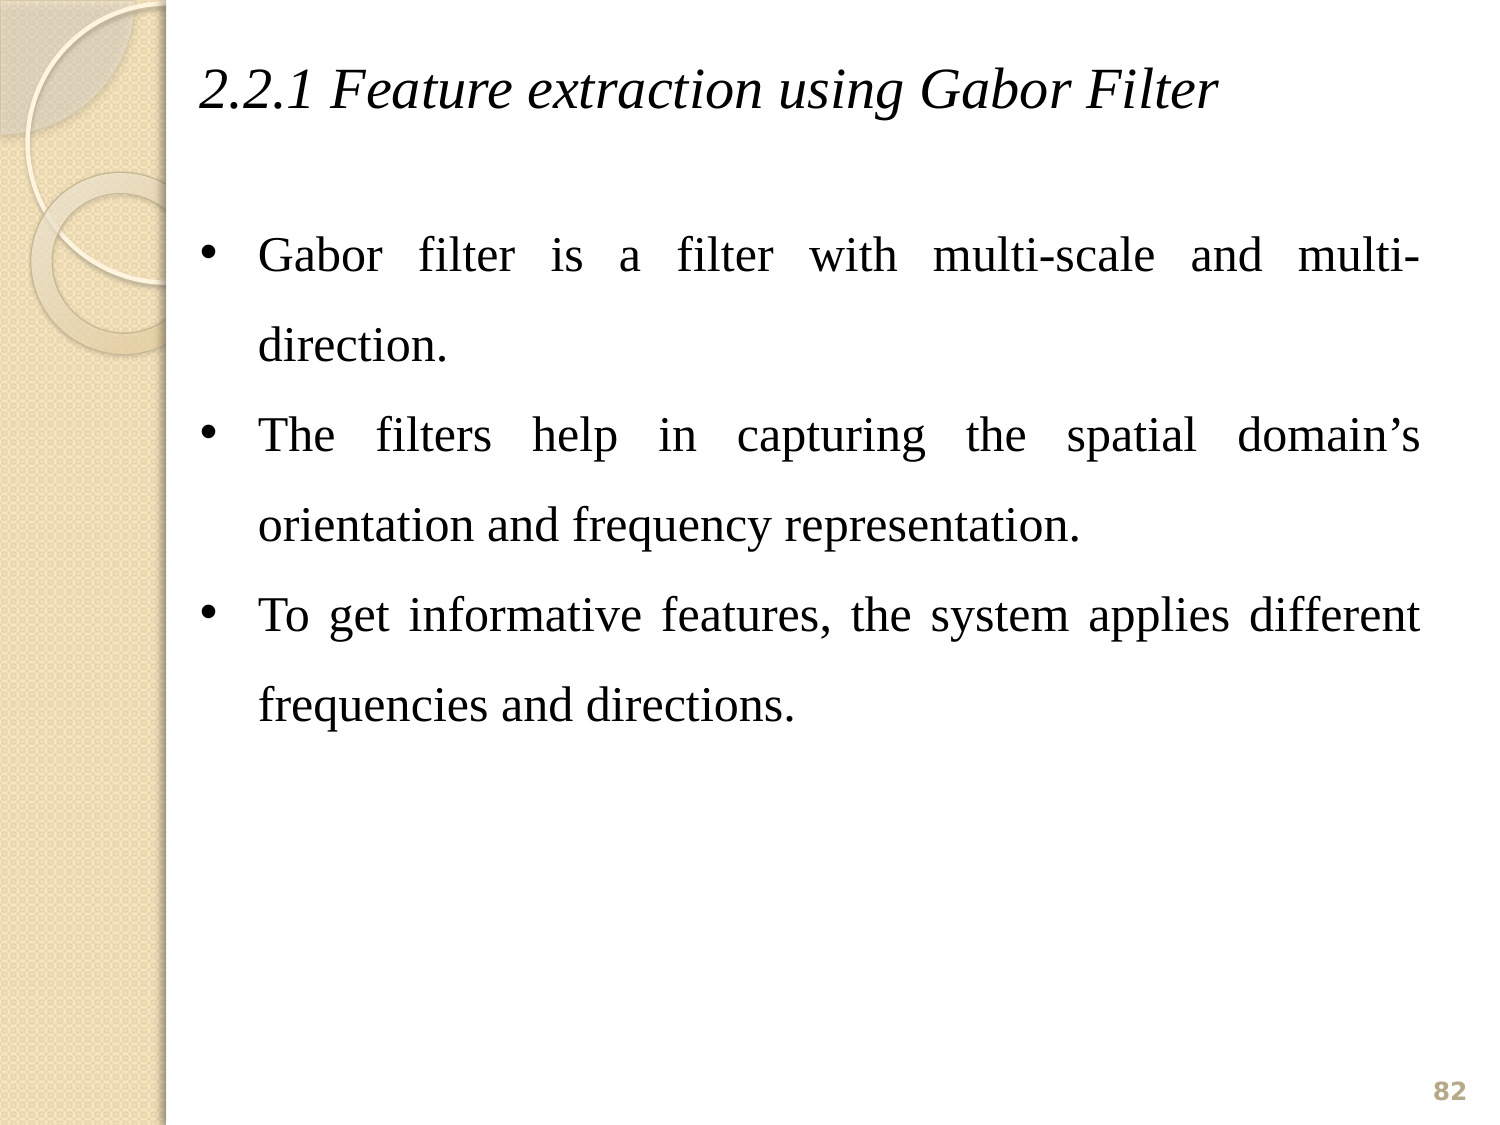

2.2.1 Feature extraction using Gabor Filter
Gabor filter is a filter with multi-scale and multi-direction.
The filters help in capturing the spatial domain’s orientation and frequency representation.
To get informative features, the system applies different frequencies and directions.
82